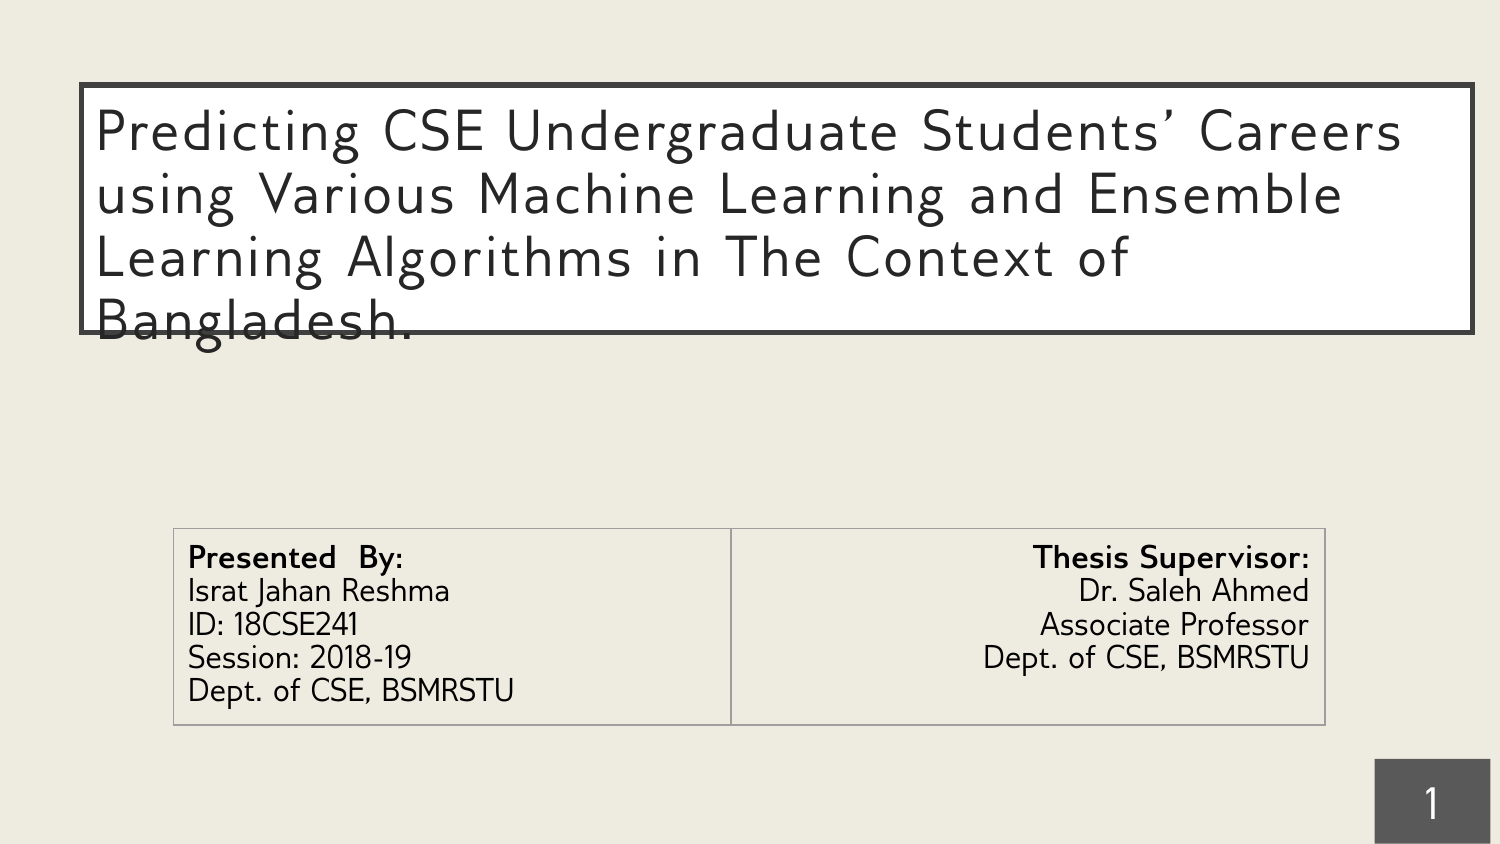

# Predicting CSE Undergraduate Students’ Careers using Various Machine Learning and Ensemble Learning Algorithms in The Context of Bangladesh.
| Presented By: Israt Jahan Reshma ID: 18CSE241 Session: 2018-19 Dept. of CSE, BSMRSTU | Thesis Supervisor: Dr. Saleh Ahmed Associate Professor Dept. of CSE, BSMRSTU |
| --- | --- |
1